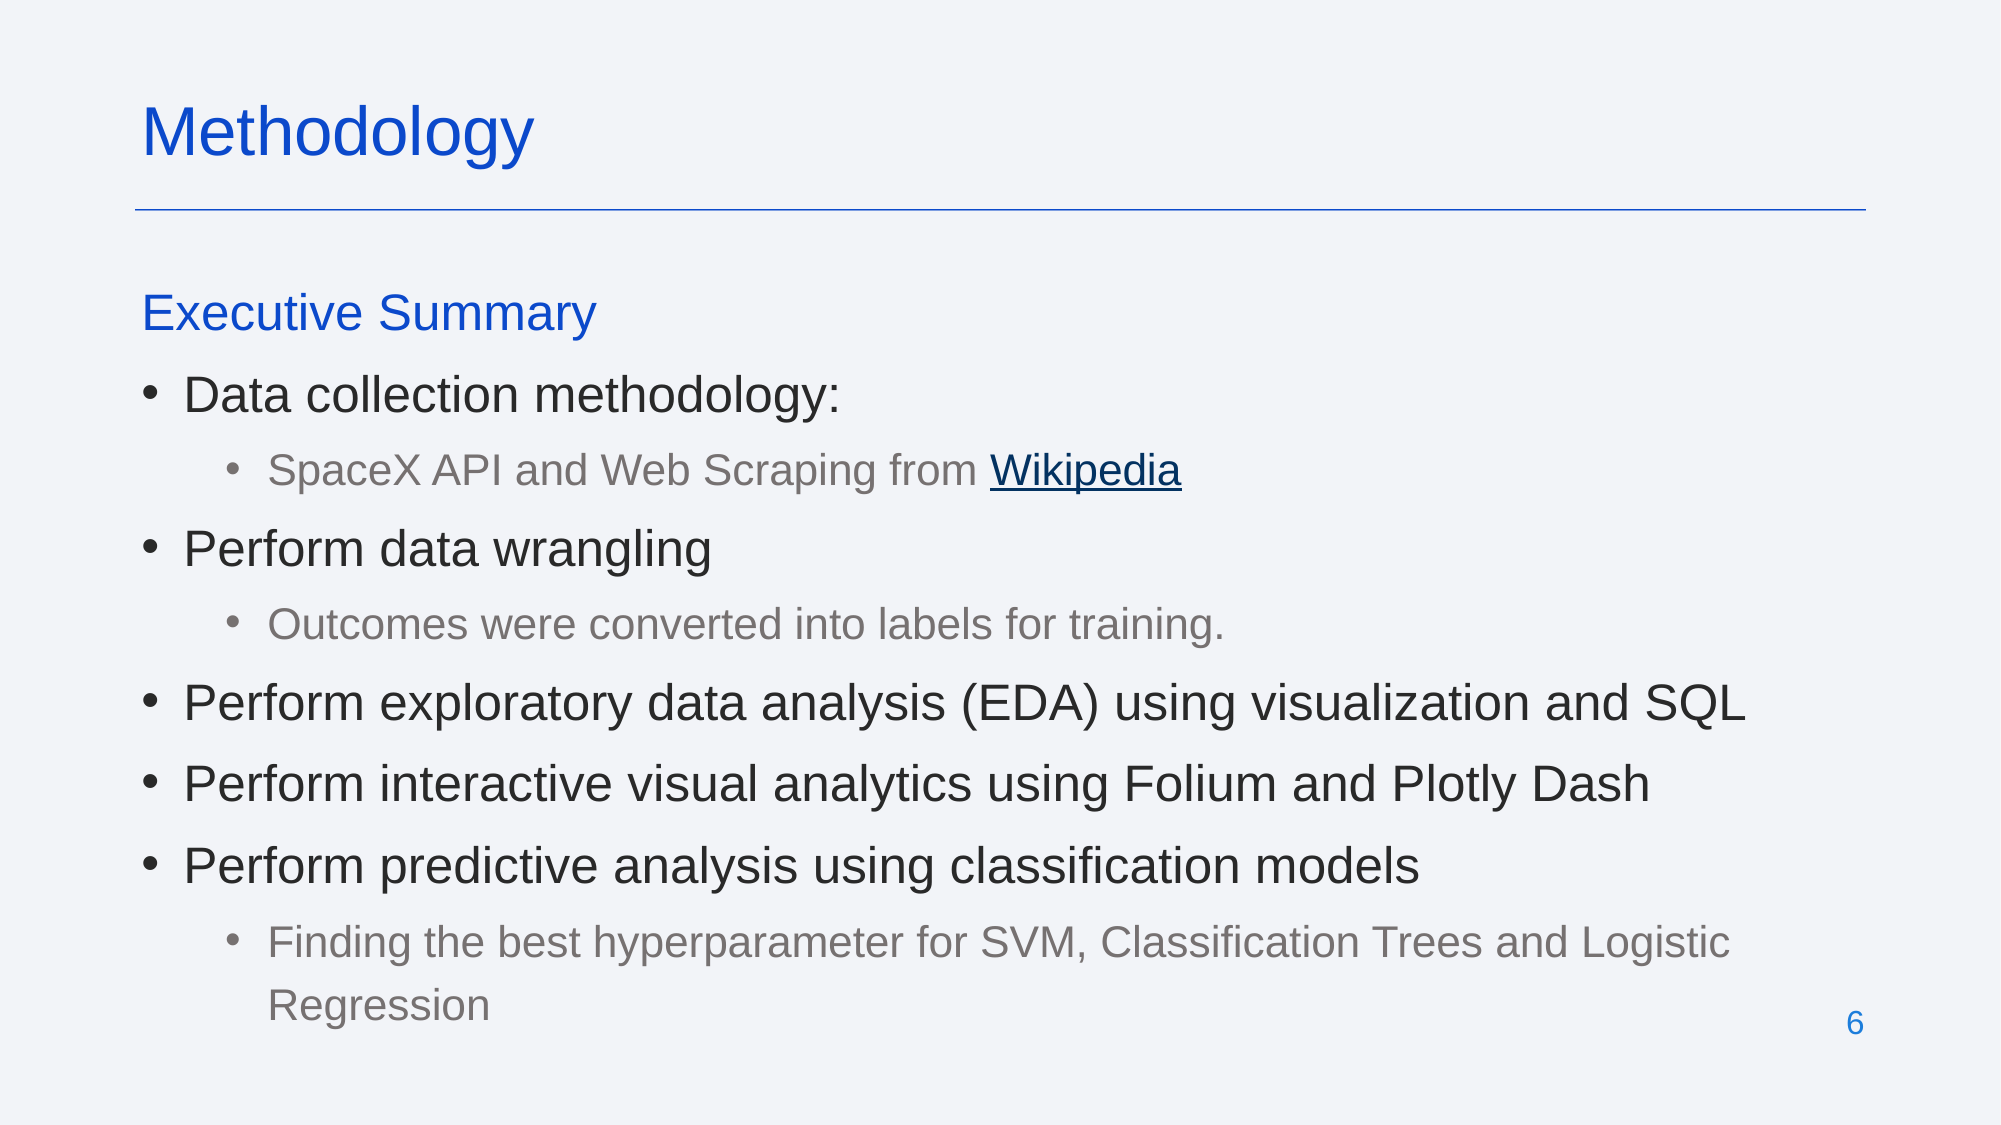

Methodology
Executive Summary
Data collection methodology:
SpaceX API and Web Scraping from Wikipedia
Perform data wrangling
Outcomes were converted into labels for training.
Perform exploratory data analysis (EDA) using visualization and SQL
Perform interactive visual analytics using Folium and Plotly Dash
Perform predictive analysis using classification models
Finding the best hyperparameter for SVM, Classification Trees and Logistic Regression

6